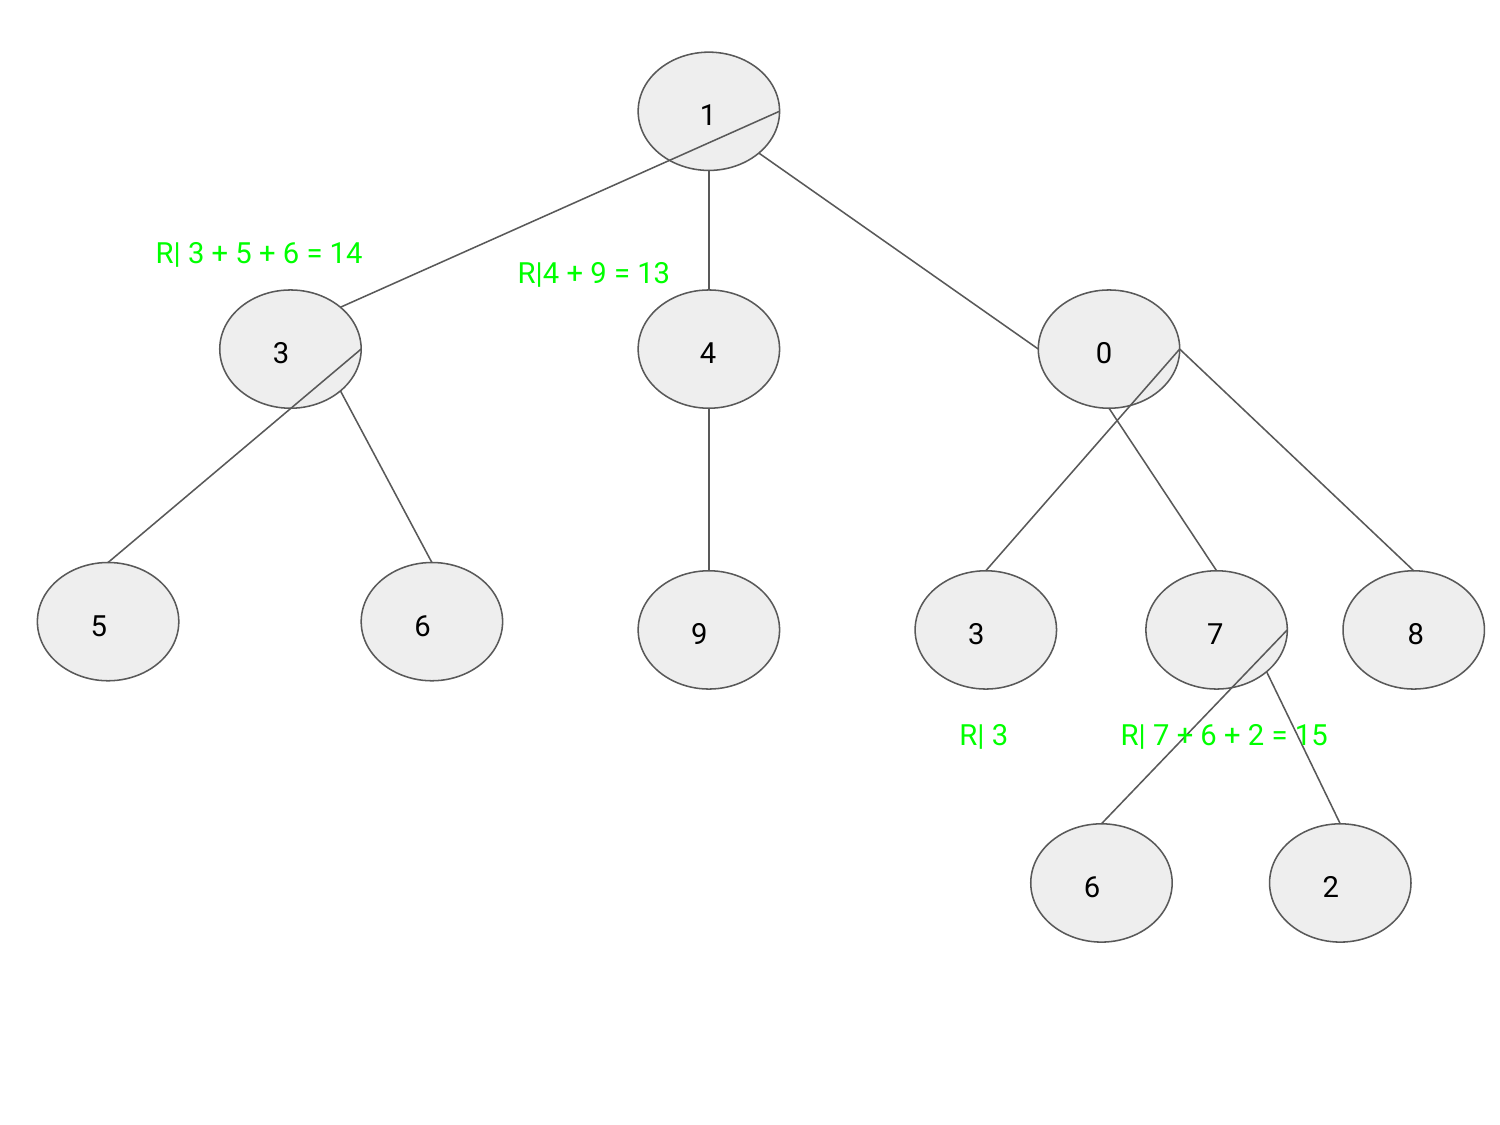

1
R| 3 + 5 + 6 = 14
R|4 + 9 = 13

3
0
4

5
6
9
3
7
8
R| 3
R| 7 + 6 + 2 = 15

6
2